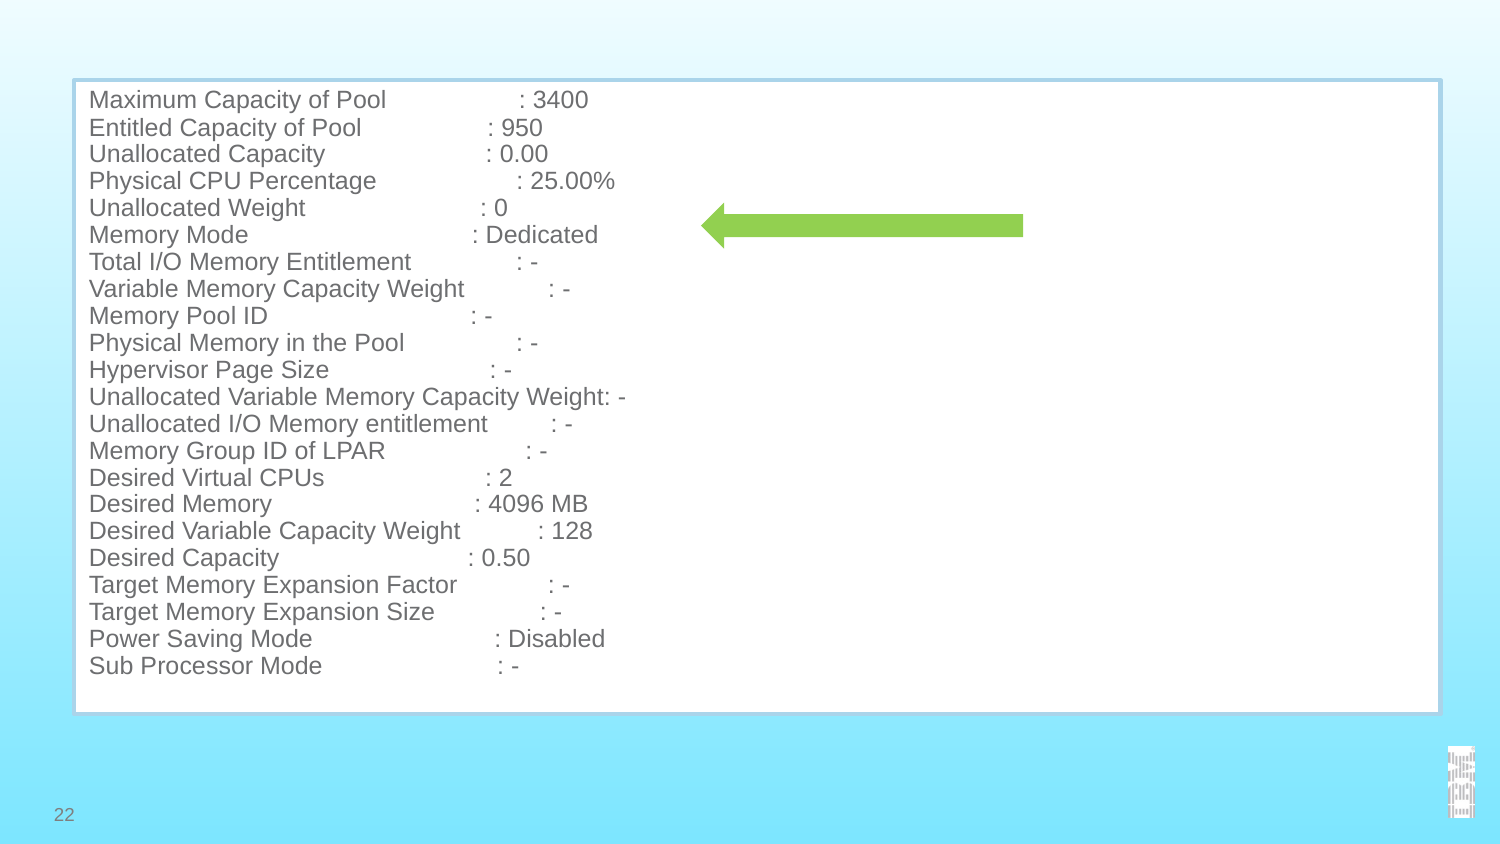

Maximum Capacity of Pool                   : 3400
Entitled Capacity of Pool                  : 950
Unallocated Capacity                       : 0.00
Physical CPU Percentage                    : 25.00%
Unallocated Weight                         : 0
Memory Mode                                : Dedicated
Total I/O Memory Entitlement               : -
Variable Memory Capacity Weight            : -
Memory Pool ID                             : -
Physical Memory in the Pool                : -
Hypervisor Page Size                       : -
Unallocated Variable Memory Capacity Weight: -
Unallocated I/O Memory entitlement         : -
Memory Group ID of LPAR                    : -
Desired Virtual CPUs                       : 2
Desired Memory                             : 4096 MB
Desired Variable Capacity Weight           : 128
Desired Capacity                           : 0.50
Target Memory Expansion Factor             : -
Target Memory Expansion Size               : -
Power Saving Mode                          : Disabled
Sub Processor Mode                         : -

22